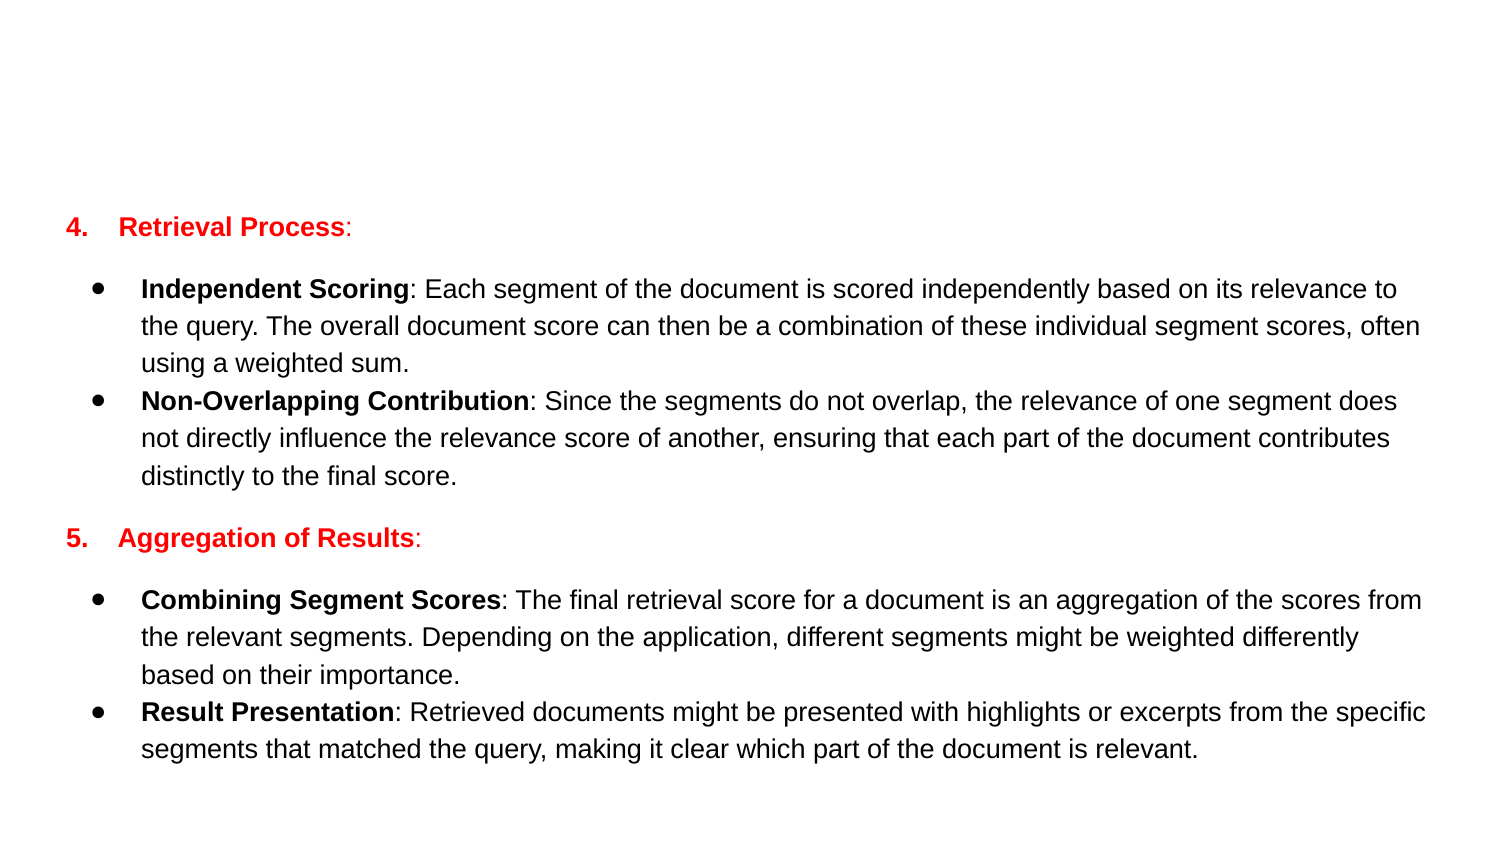

4.    Retrieval Process:
Independent Scoring: Each segment of the document is scored independently based on its relevance to the query. The overall document score can then be a combination of these individual segment scores, often using a weighted sum.
Non-Overlapping Contribution: Since the segments do not overlap, the relevance of one segment does not directly influence the relevance score of another, ensuring that each part of the document contributes distinctly to the final score.
5.    Aggregation of Results:
Combining Segment Scores: The final retrieval score for a document is an aggregation of the scores from the relevant segments. Depending on the application, different segments might be weighted differently based on their importance.
Result Presentation: Retrieved documents might be presented with highlights or excerpts from the specific segments that matched the query, making it clear which part of the document is relevant.